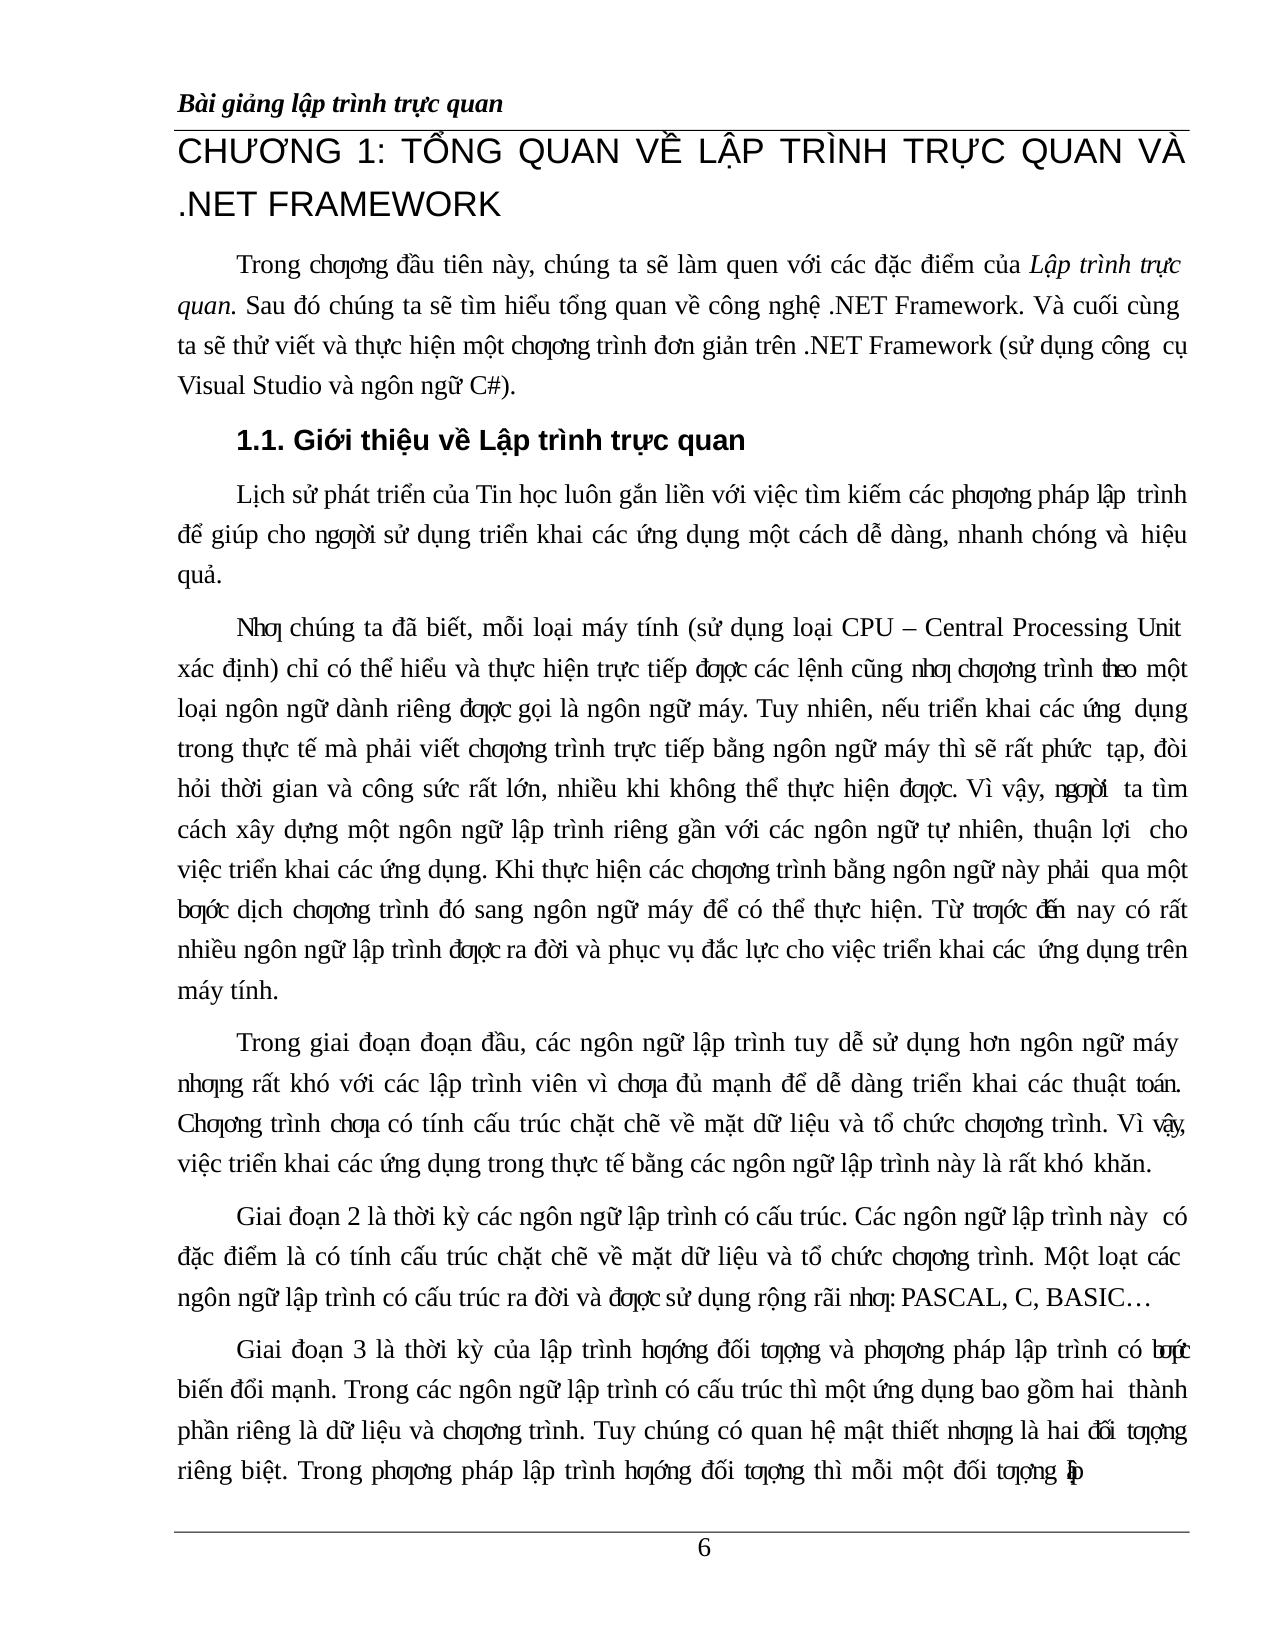

Bài giảng lập trình trực quan
CHƯƠNG 1: TỔNG QUAN VỀ LẬP TRÌNH TRỰC QUAN VÀ
.NET FRAMEWORK
Trong chƣơng đầu tiên này, chúng ta sẽ làm quen với các đặc điểm của Lập trình trực  quan. Sau đó chúng ta sẽ tìm hiểu tổng quan về công nghệ .NET Framework. Và cuối cùng  ta sẽ thử viết và thực hiện một chƣơng trình đơn giản trên .NET Framework (sử dụng công  cụ Visual Studio và ngôn ngữ C#).
1.1. Giới thiệu về Lập trình trực quan
Lịch sử phát triển của Tin học luôn gắn liền với việc tìm kiếm các phƣơng pháp lập  trình để giúp cho ngƣời sử dụng triển khai các ứng dụng một cách dễ dàng, nhanh chóng và  hiệu quả.
Nhƣ chúng ta đã biết, mỗi loại máy tính (sử dụng loại CPU – Central Processing Unit  xác định) chỉ có thể hiểu và thực hiện trực tiếp đƣợc các lệnh cũng nhƣ chƣơng trình theo  một loại ngôn ngữ dành riêng đƣợc gọi là ngôn ngữ máy. Tuy nhiên, nếu triển khai các ứng  dụng trong thực tế mà phải viết chƣơng trình trực tiếp bằng ngôn ngữ máy thì sẽ rất phức  tạp, đòi hỏi thời gian và công sức rất lớn, nhiều khi không thể thực hiện đƣợc. Vì vậy, ngƣời  ta tìm cách xây dựng một ngôn ngữ lập trình riêng gần với các ngôn ngữ tự nhiên, thuận lợi  cho việc triển khai các ứng dụng. Khi thực hiện các chƣơng trình bằng ngôn ngữ này phải  qua một bƣớc dịch chƣơng trình đó sang ngôn ngữ máy để có thể thực hiện. Từ trƣớc đến  nay có rất nhiều ngôn ngữ lập trình đƣợc ra đời và phục vụ đắc lực cho việc triển khai các  ứng dụng trên máy tính.
Trong giai đoạn đoạn đầu, các ngôn ngữ lập trình tuy dễ sử dụng hơn ngôn ngữ máy  nhƣng rất khó với các lập trình viên vì chƣa đủ mạnh để dễ dàng triển khai các thuật toán.  Chƣơng trình chƣa có tính cấu trúc chặt chẽ về mặt dữ liệu và tổ chức chƣơng trình. Vì vậy,  việc triển khai các ứng dụng trong thực tế bằng các ngôn ngữ lập trình này là rất khó khăn.
Giai đoạn 2 là thời kỳ các ngôn ngữ lập trình có cấu trúc. Các ngôn ngữ lập trình này  có đặc điểm là có tính cấu trúc chặt chẽ về mặt dữ liệu và tổ chức chƣơng trình. Một loạt các  ngôn ngữ lập trình có cấu trúc ra đời và đƣợc sử dụng rộng rãi nhƣ: PASCAL, C, BASIC…
Giai đoạn 3 là thời kỳ của lập trình hƣớng đối tƣợng và phƣơng pháp lập trình có bƣớc  biến đổi mạnh. Trong các ngôn ngữ lập trình có cấu trúc thì một ứng dụng bao gồm hai  thành phần riêng là dữ liệu và chƣơng trình. Tuy chúng có quan hệ mật thiết nhƣng là hai đối  tƣợng riêng biệt. Trong phƣơng pháp lập trình hƣớng đối tƣợng thì mỗi một đối tƣợng lập
6